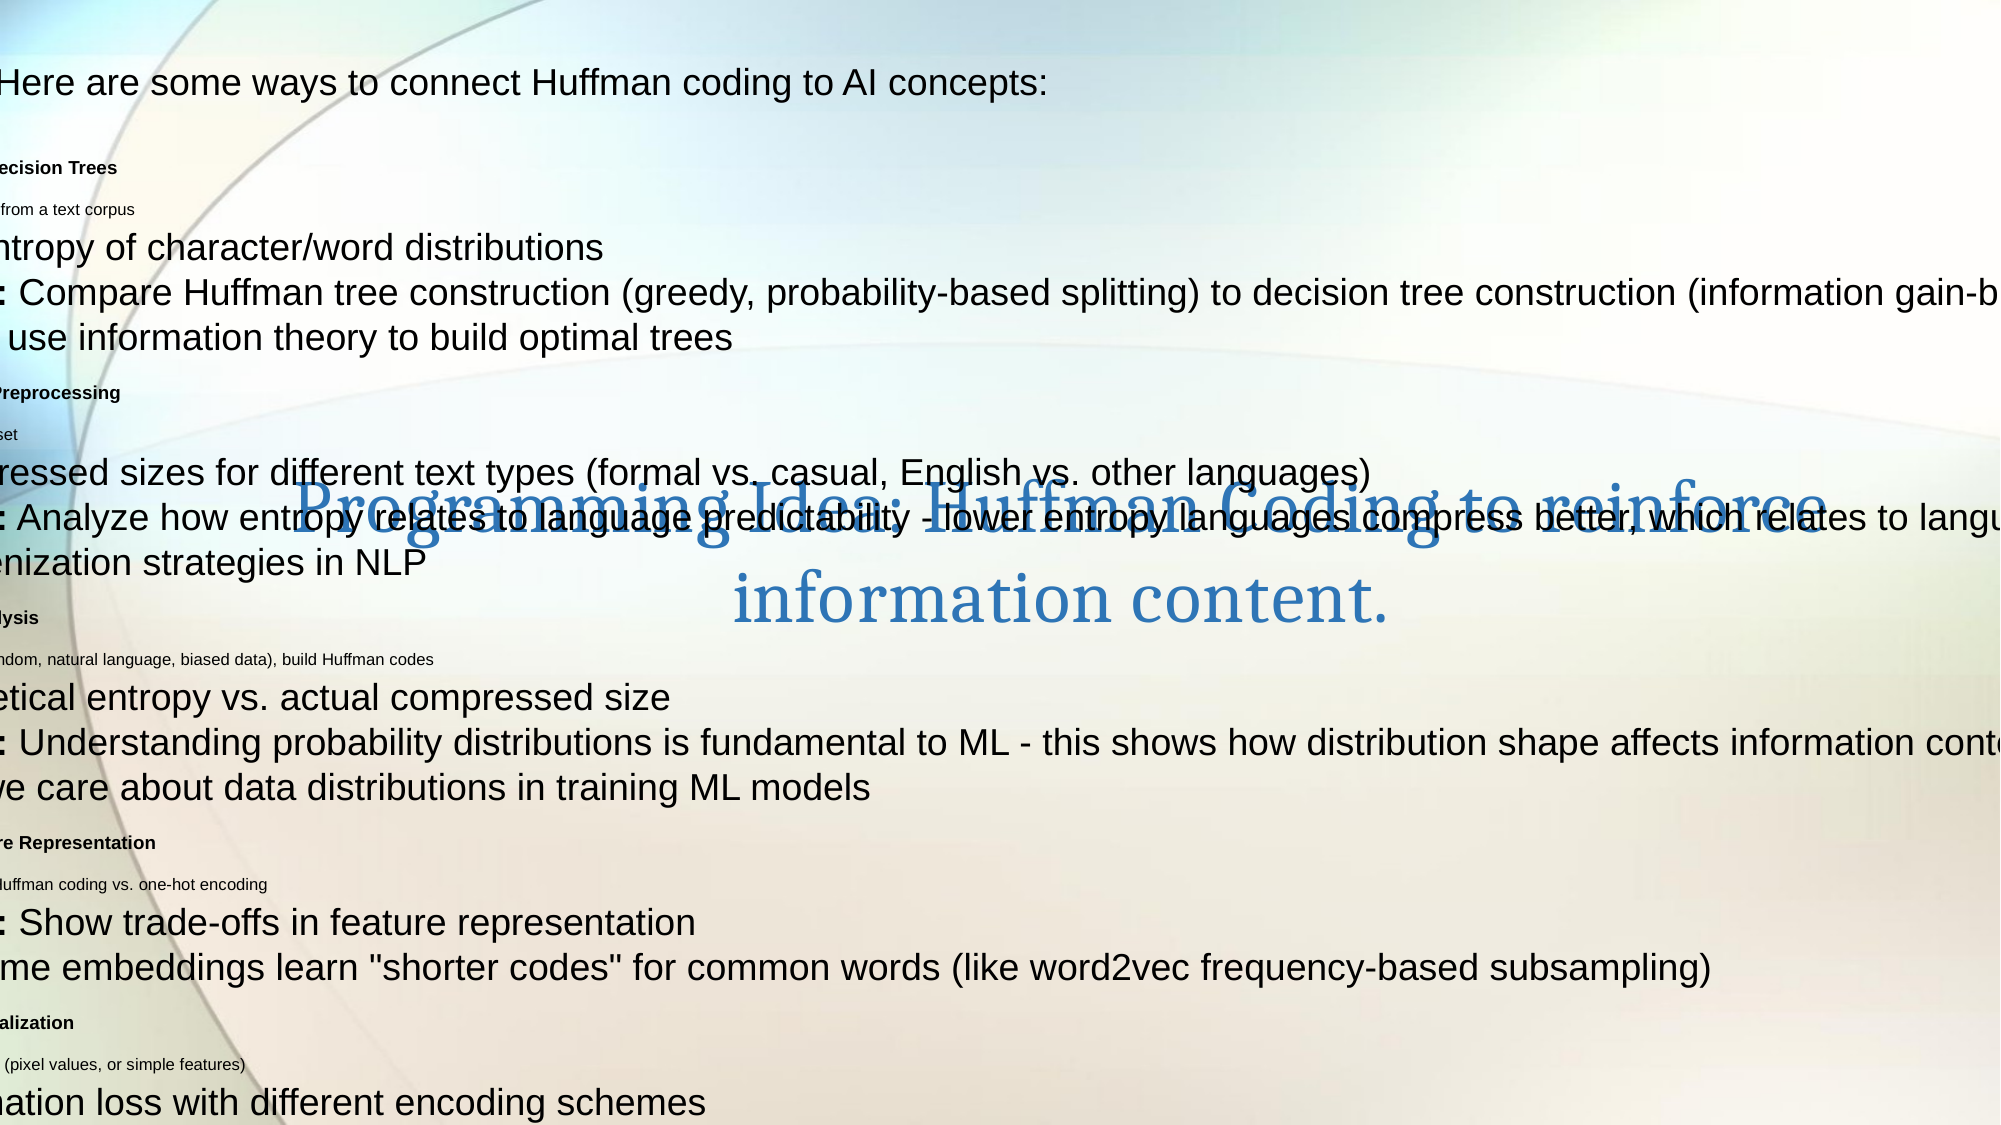

Programming Idea: Huffman Coding to reinforce information content.
Great question! Here are some ways to connect Huffman coding to AI concepts:
Assignment Ideas

1. Information Theory Meets Decision Trees
Have students build a Huffman tree from a text corpus
Calculate the entropy of character/word distributions
AI Connection: Compare Huffman tree construction (greedy, probability-based splitting) to decision tree construction (information gain-based splitting)
Show how both use information theory to build optimal trees

2. Text Compression for NLP Preprocessing
Build Huffman codes for a text dataset
Compare compressed sizes for different text types (formal vs. casual, English vs. other languages)
AI Connection: Analyze how entropy relates to language predictability - lower entropy languages compress better, which relates to language model perplexity
Connect to tokenization strategies in NLP

3. Probability Distribution Analysis
Given different datasets (uniform random, natural language, biased data), build Huffman codes
Compute theoretical entropy vs. actual compressed size
AI Connection: Understanding probability distributions is fundamental to ML - this shows how distribution shape affects information content
Relate to why we care about data distributions in training ML models

4. Optimal Encoding for Feature Representation
Encode categorical features using Huffman coding vs. one-hot encoding
AI Connection: Show trade-offs in feature representation
Discuss why some embeddings learn "shorter codes" for common words (like word2vec frequency-based subsampling)

5. Information Bottleneck Visualization
Build Huffman codes for image data (pixel values, or simple features)
Visualize information loss with different encoding schemes
AI Connection: Relate to autoencoders and compression in neural networks - optimal encoding is about preserving information with fewer bits

My Recommendation
I'd go with #1 or #3 because they most directly reinforce the entropy concepts you're teaching. The assignment could be:
"Information Theory in Practice"
Part A: Implement Huffman coding, compute entropy, show they match
Part B: Compare to decision tree splitting on the same data
Part C: Written reflection on how information theory unifies these concepts
This makes Huffman coding a vehicle for understanding information theory, which is genuinely central to AI.